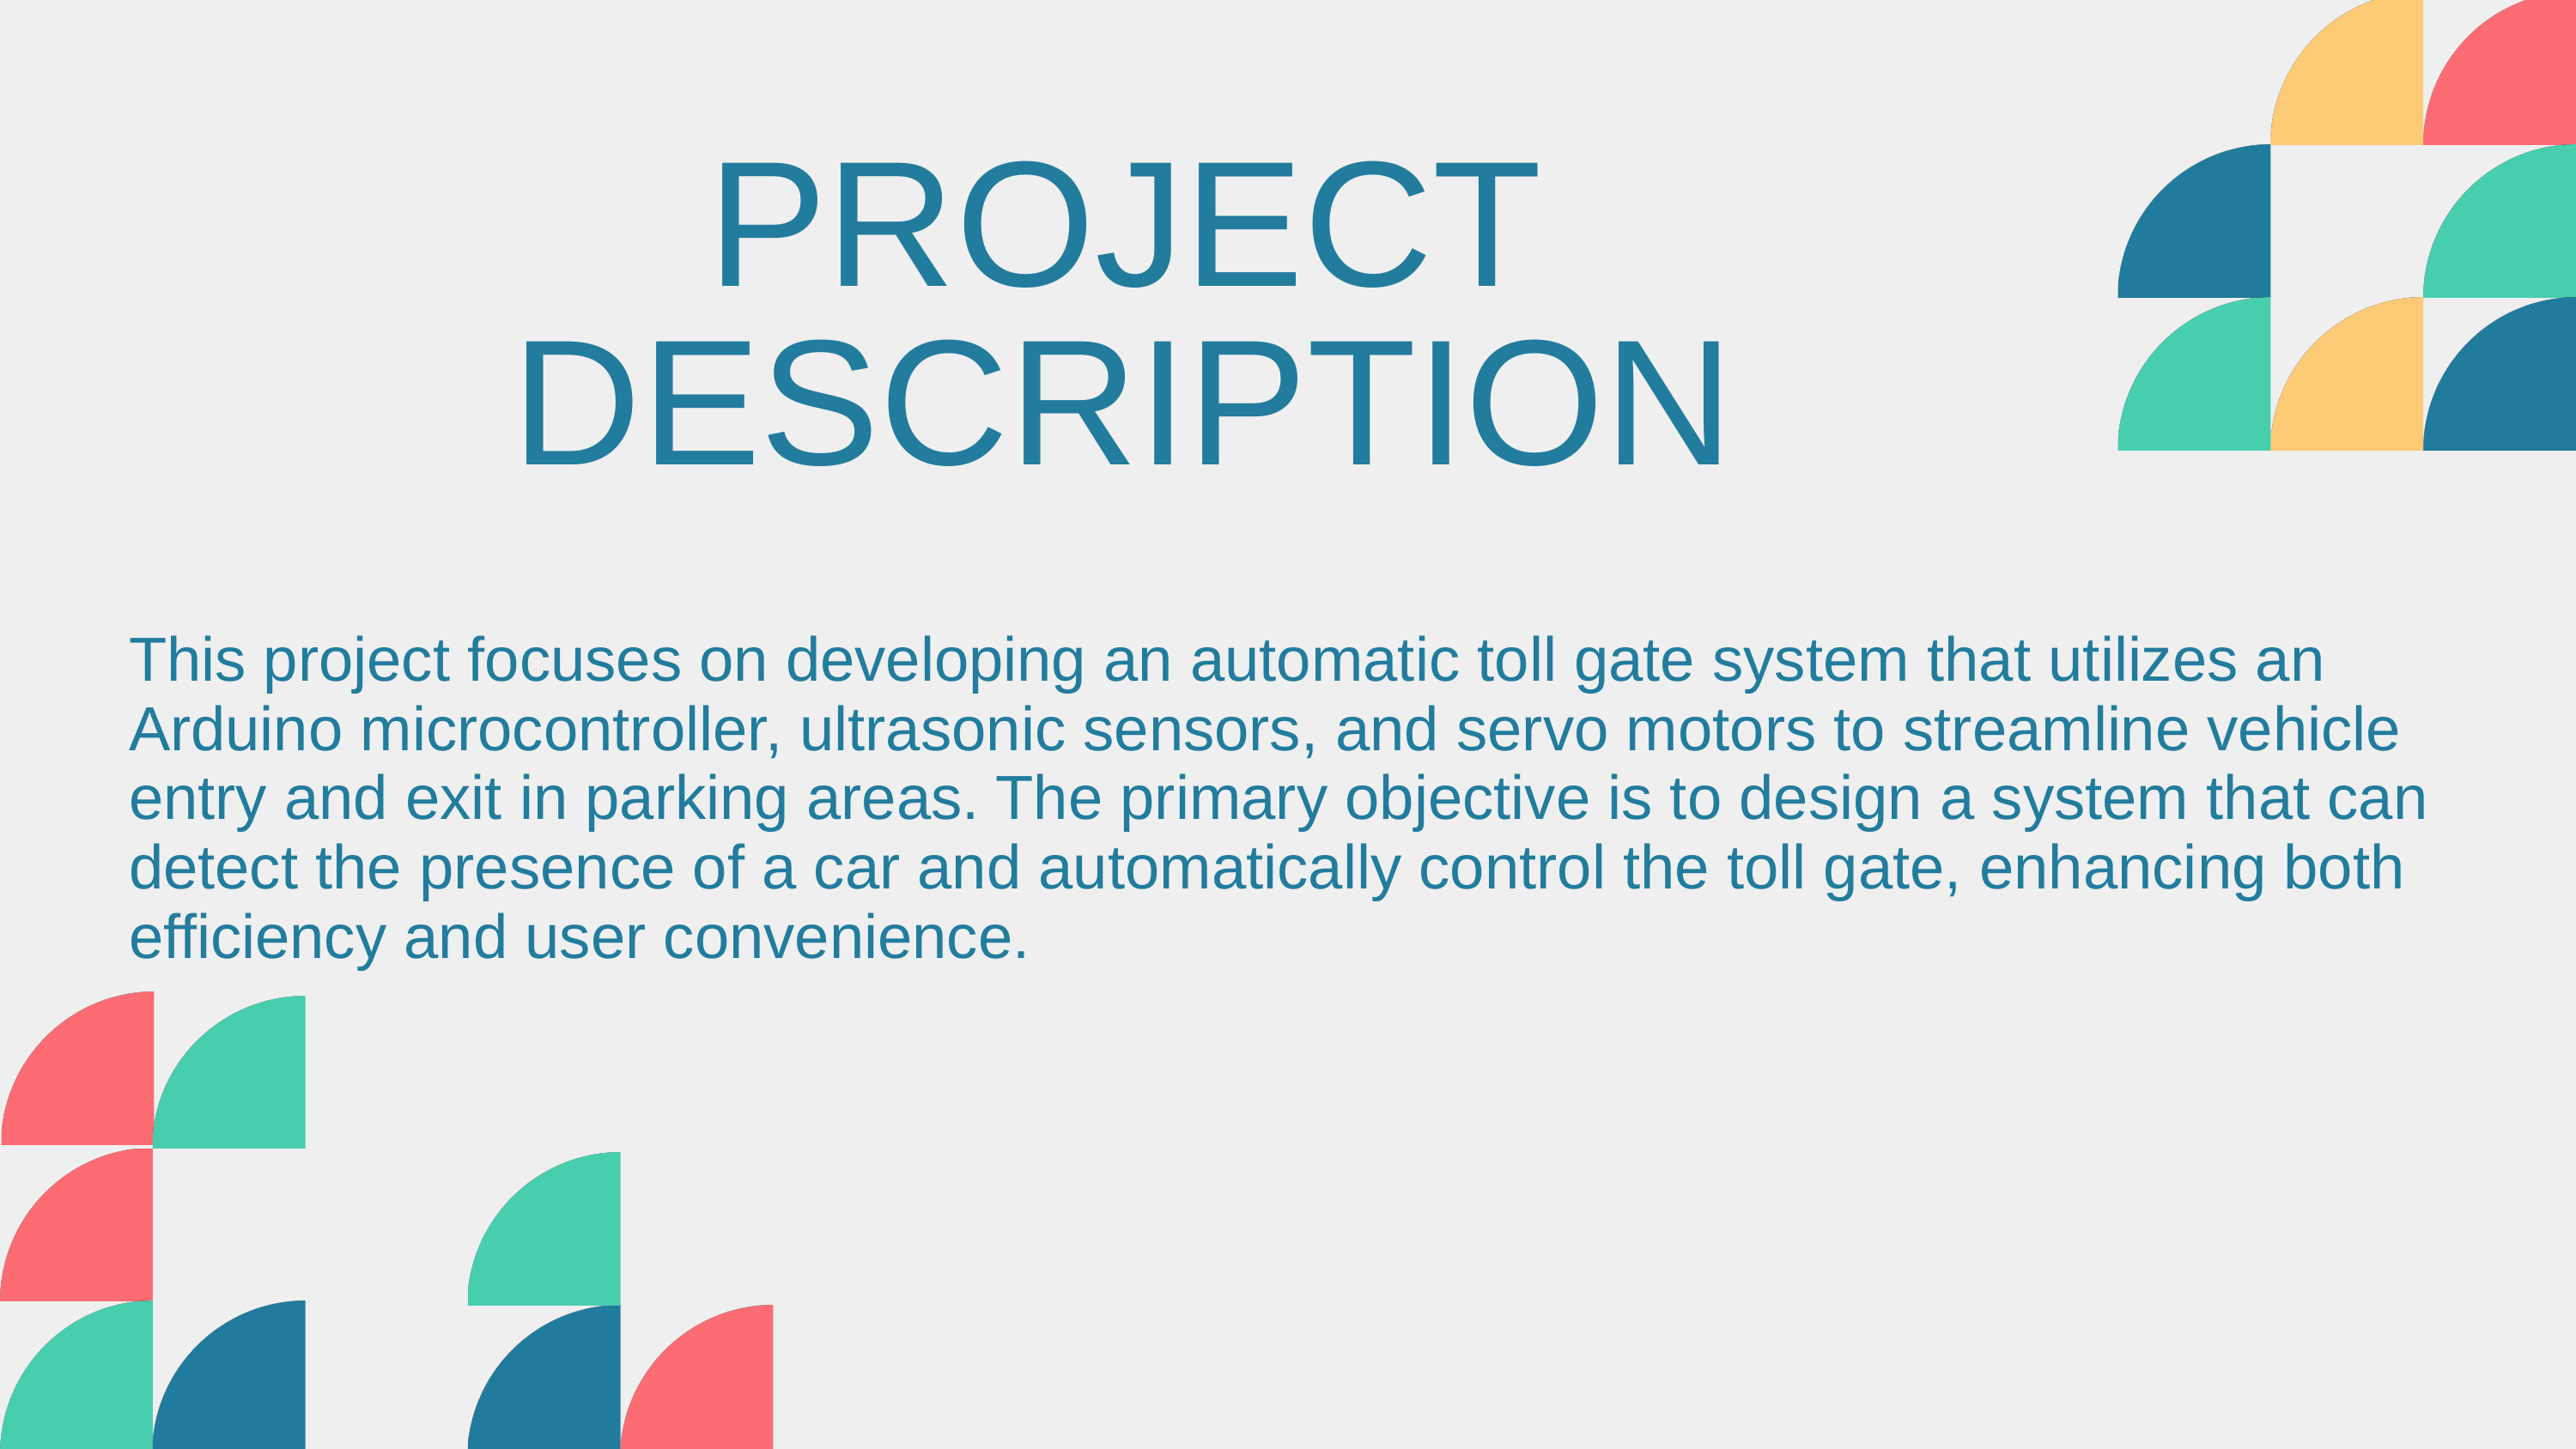

PROJECT DESCRIPTION

This project focuses on developing an automatic toll gate system that utilizes an Arduino microcontroller, ultrasonic sensors, and servo motors to streamline vehicle entry and exit in parking areas. The primary objective is to design a system that can detect the presence of a car and automatically control the toll gate, enhancing both efficiency and user convenience.